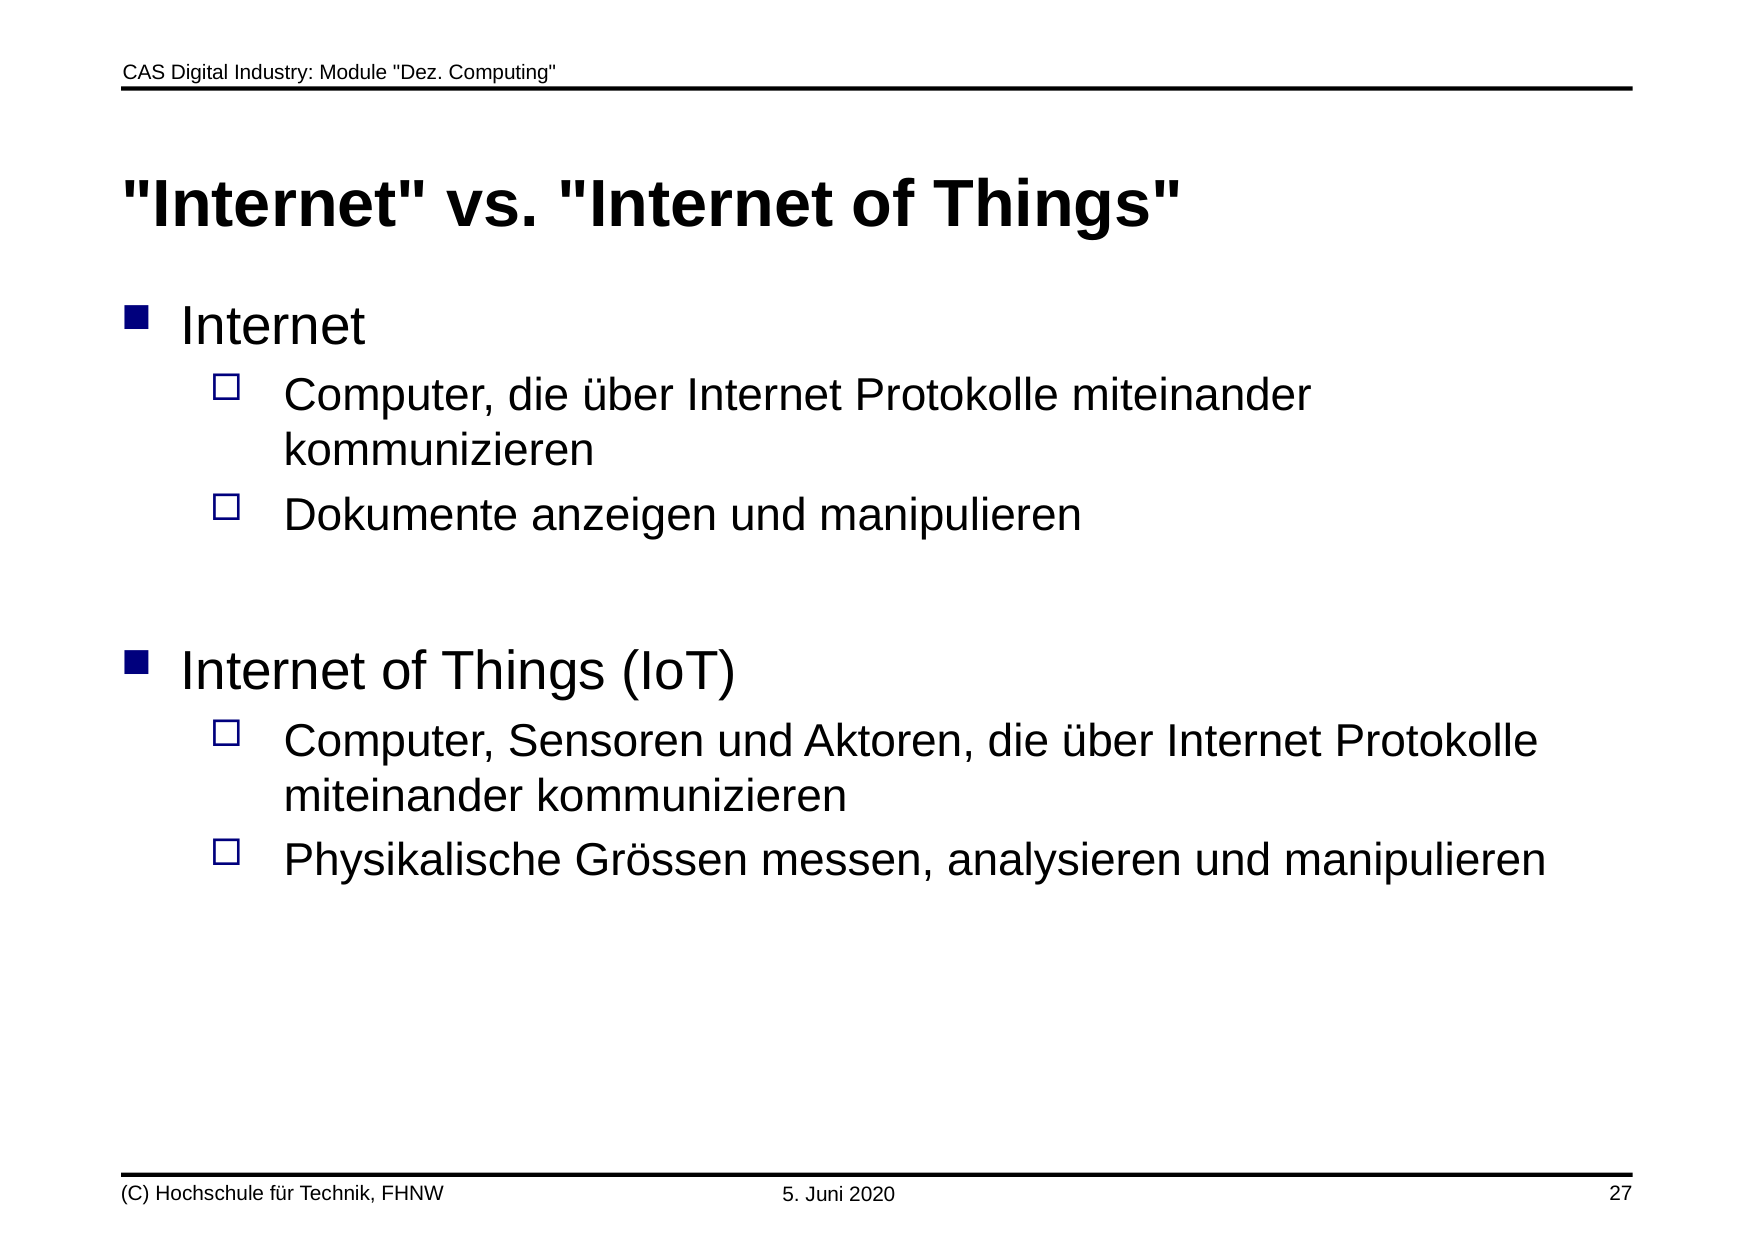

# "Internet" vs. "Internet of Things"
Internet
Computer, die über Internet Protokolle miteinander kommunizieren
Dokumente anzeigen und manipulieren

Internet of Things (IoT)
Computer, Sensoren und Aktoren, die über Internet Protokolle miteinander kommunizieren
Physikalische Grössen messen, analysieren und manipulieren

(C) Hochschule für Technik, FHNW
5. Juni 2020
27